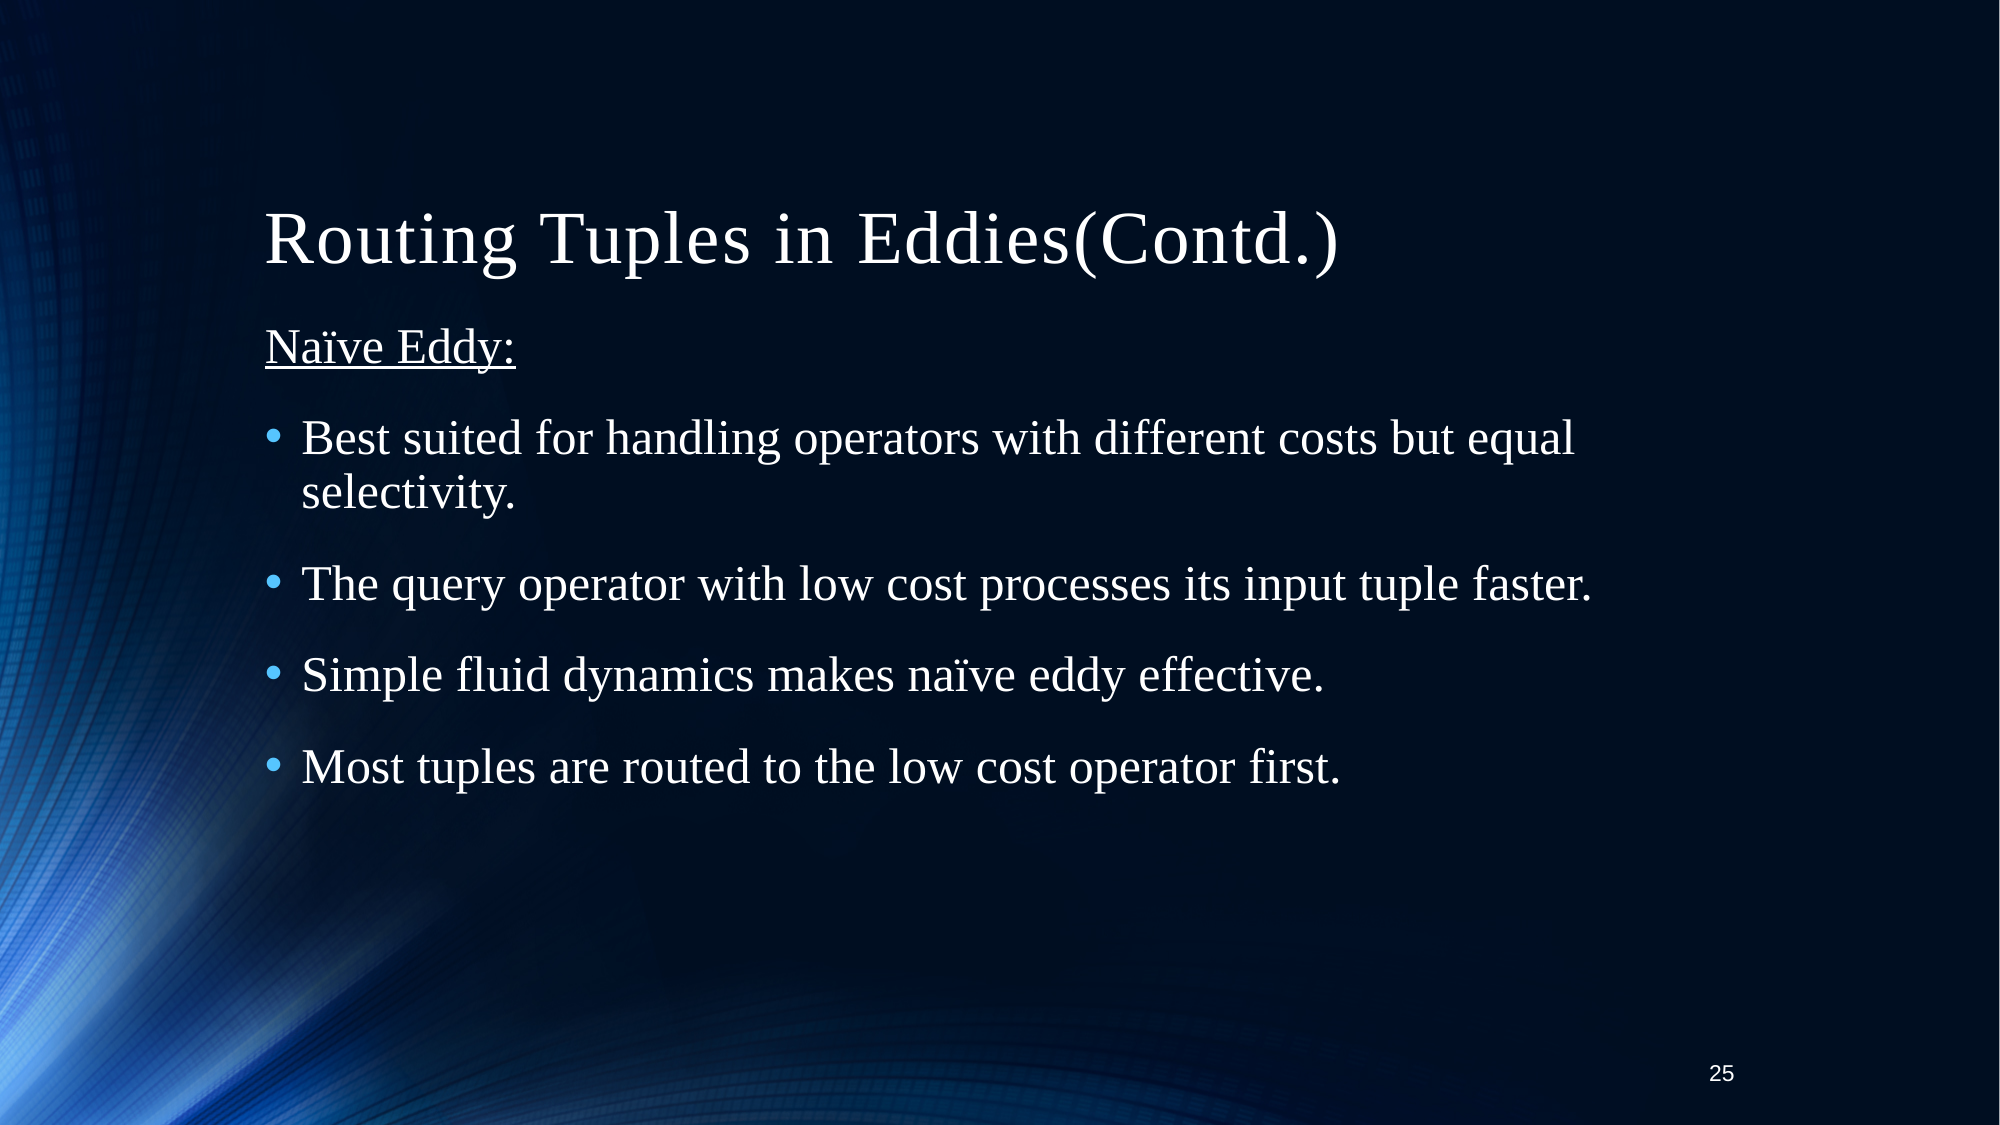

# Routing Tuples in Eddies(Contd.)
Naïve Eddy:
Best suited for handling operators with different costs but equal selectivity.
The query operator with low cost processes its input tuple faster.
Simple fluid dynamics makes naïve eddy effective.
Most tuples are routed to the low cost operator first.
25